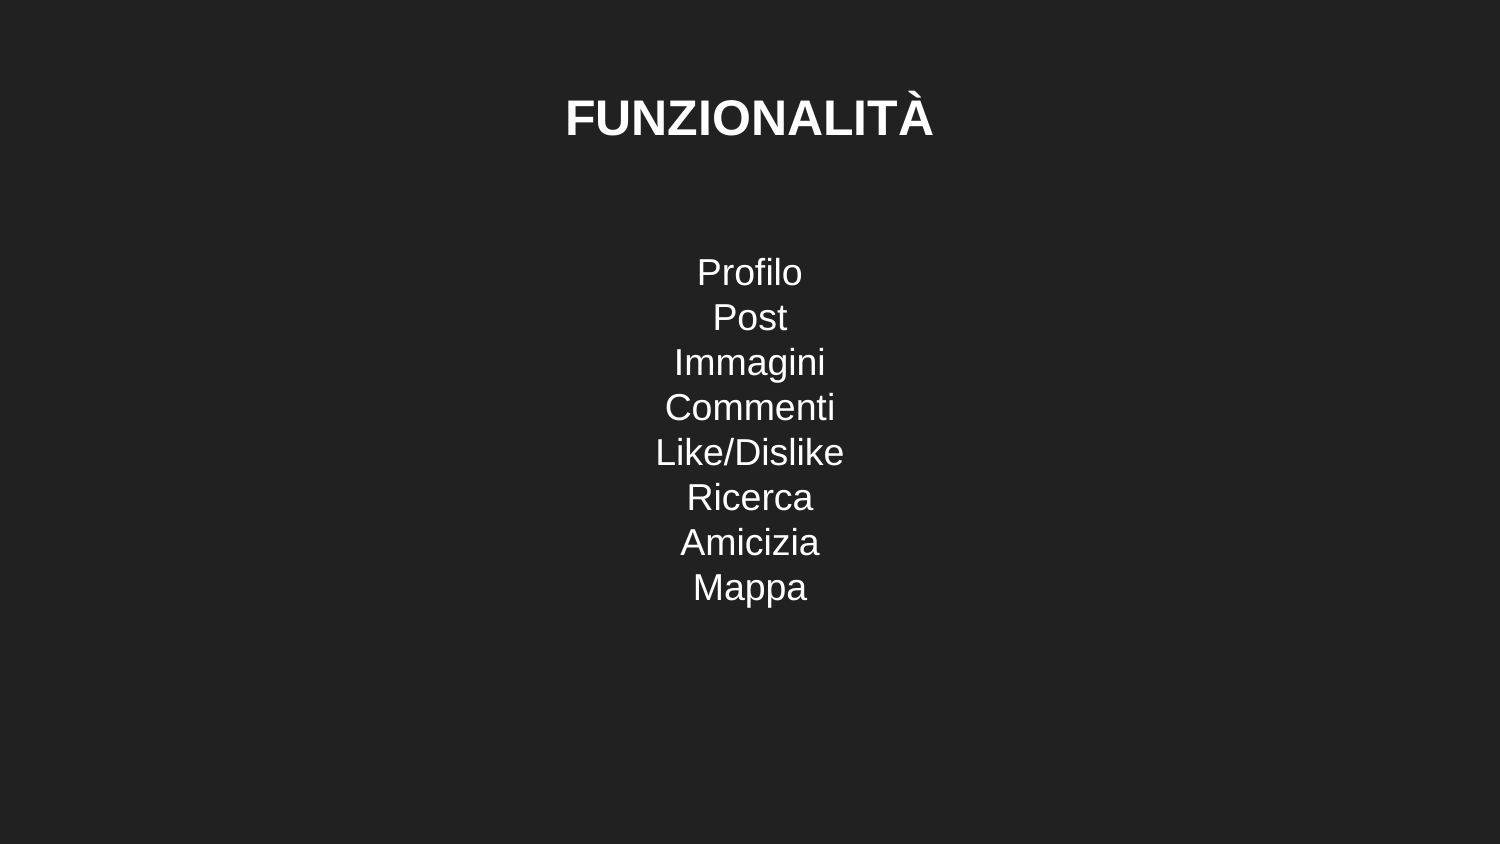

FUNZIONALITÀ
Profilo
Post
Immagini
Commenti
Like/Dislike
Ricerca
Amicizia
Mappa